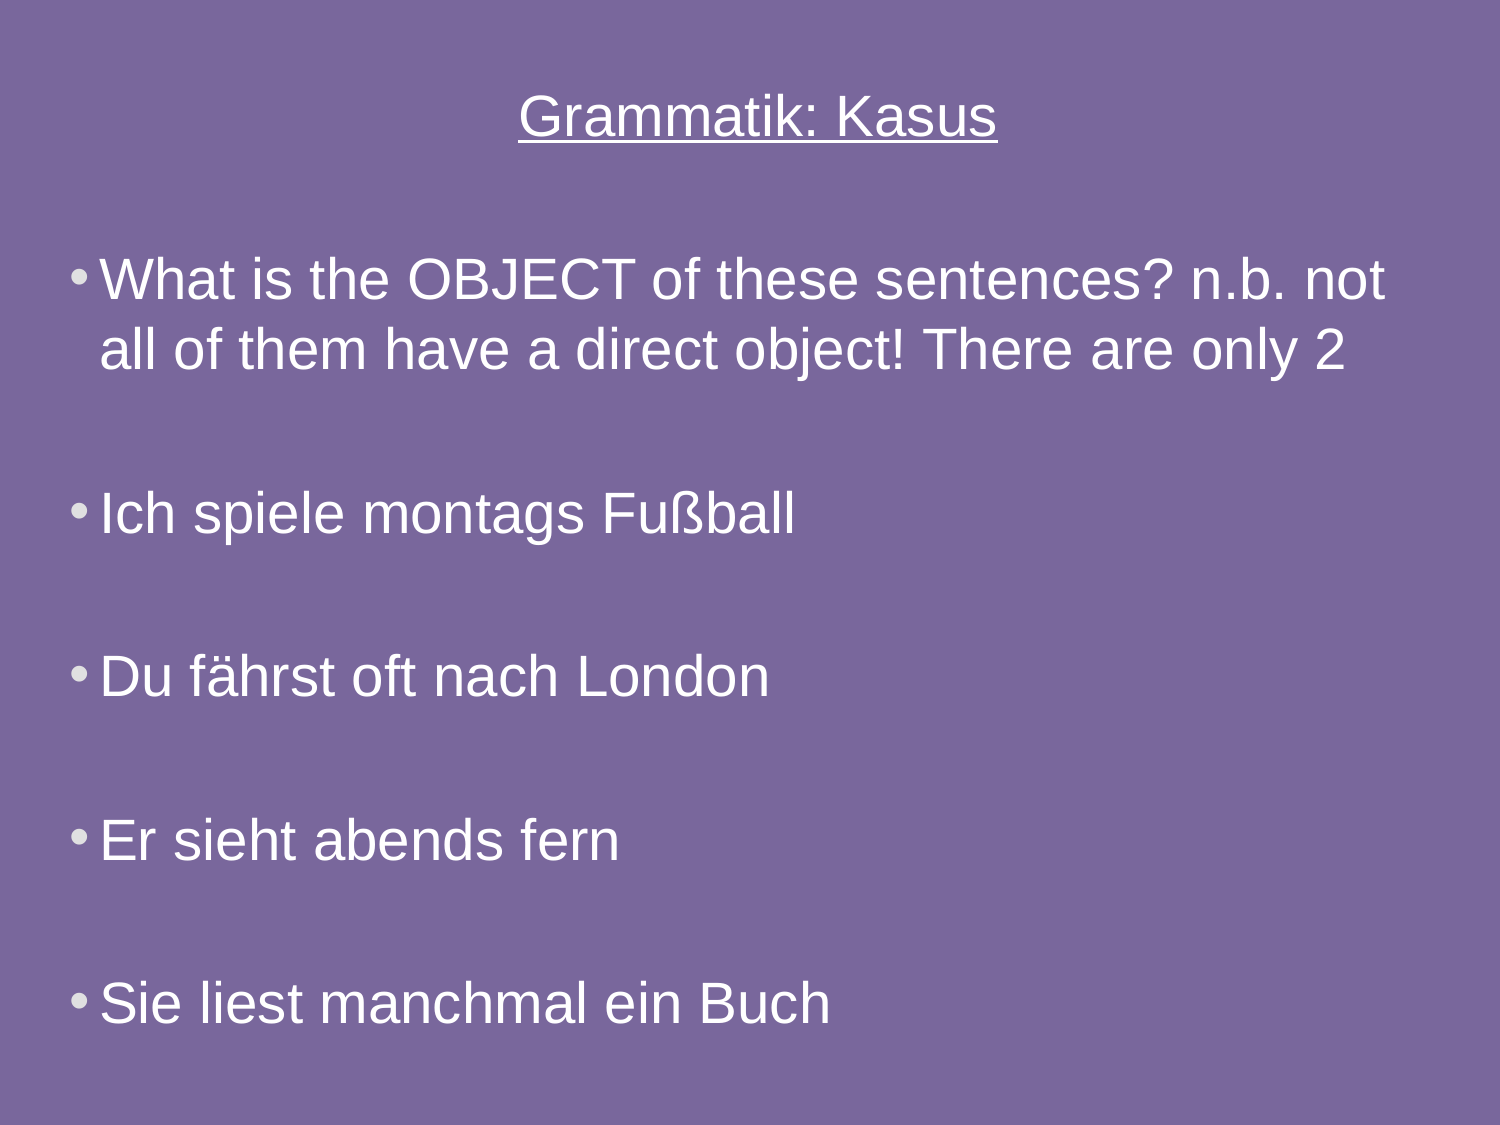

Grammatik: Kasus

What is the OBJECT of these sentences? n.b. not all of them have a direct object! There are only 2

Ich spiele montags Fußball

Du fährst oft nach London

Er sieht abends fern

Sie liest manchmal ein Buch

39